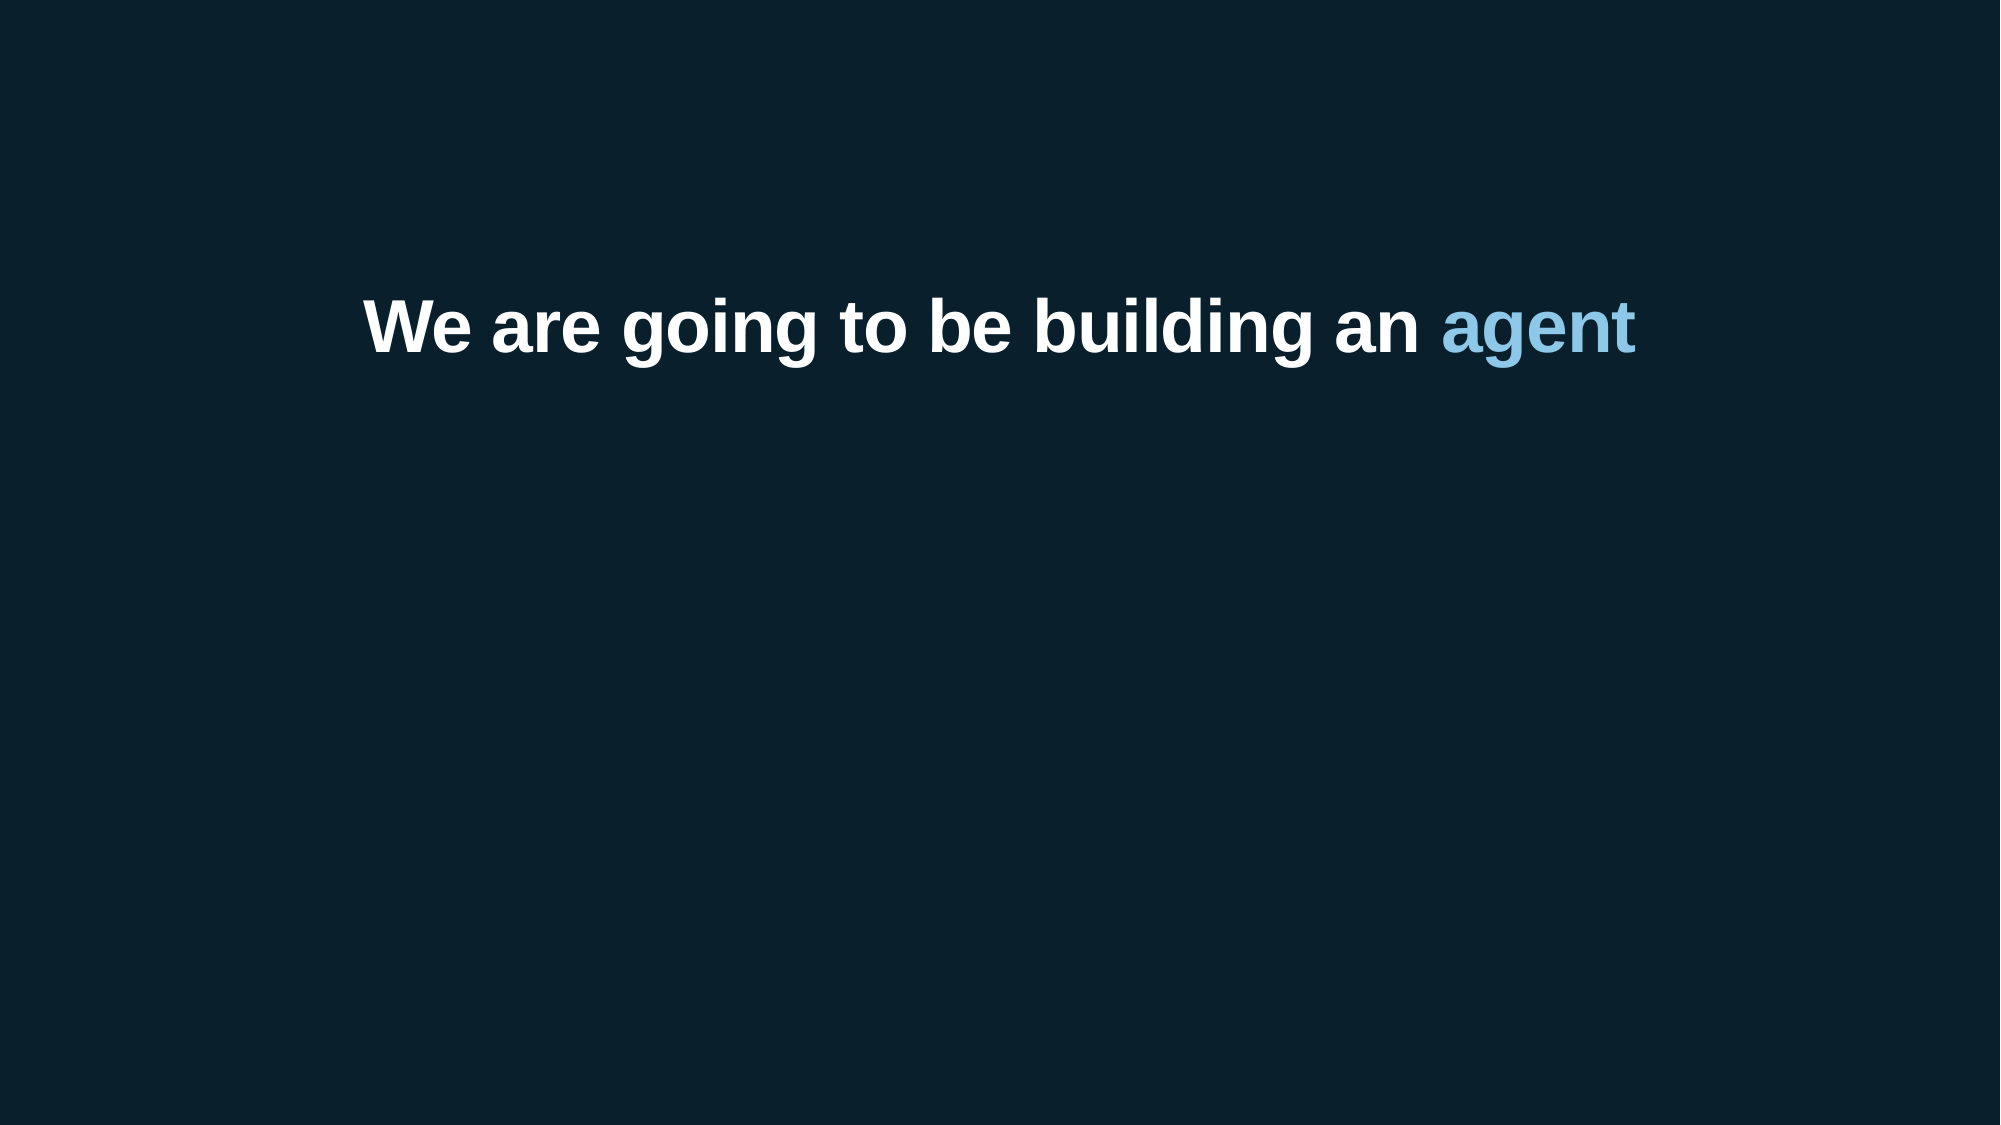

# We are going to be building an agent